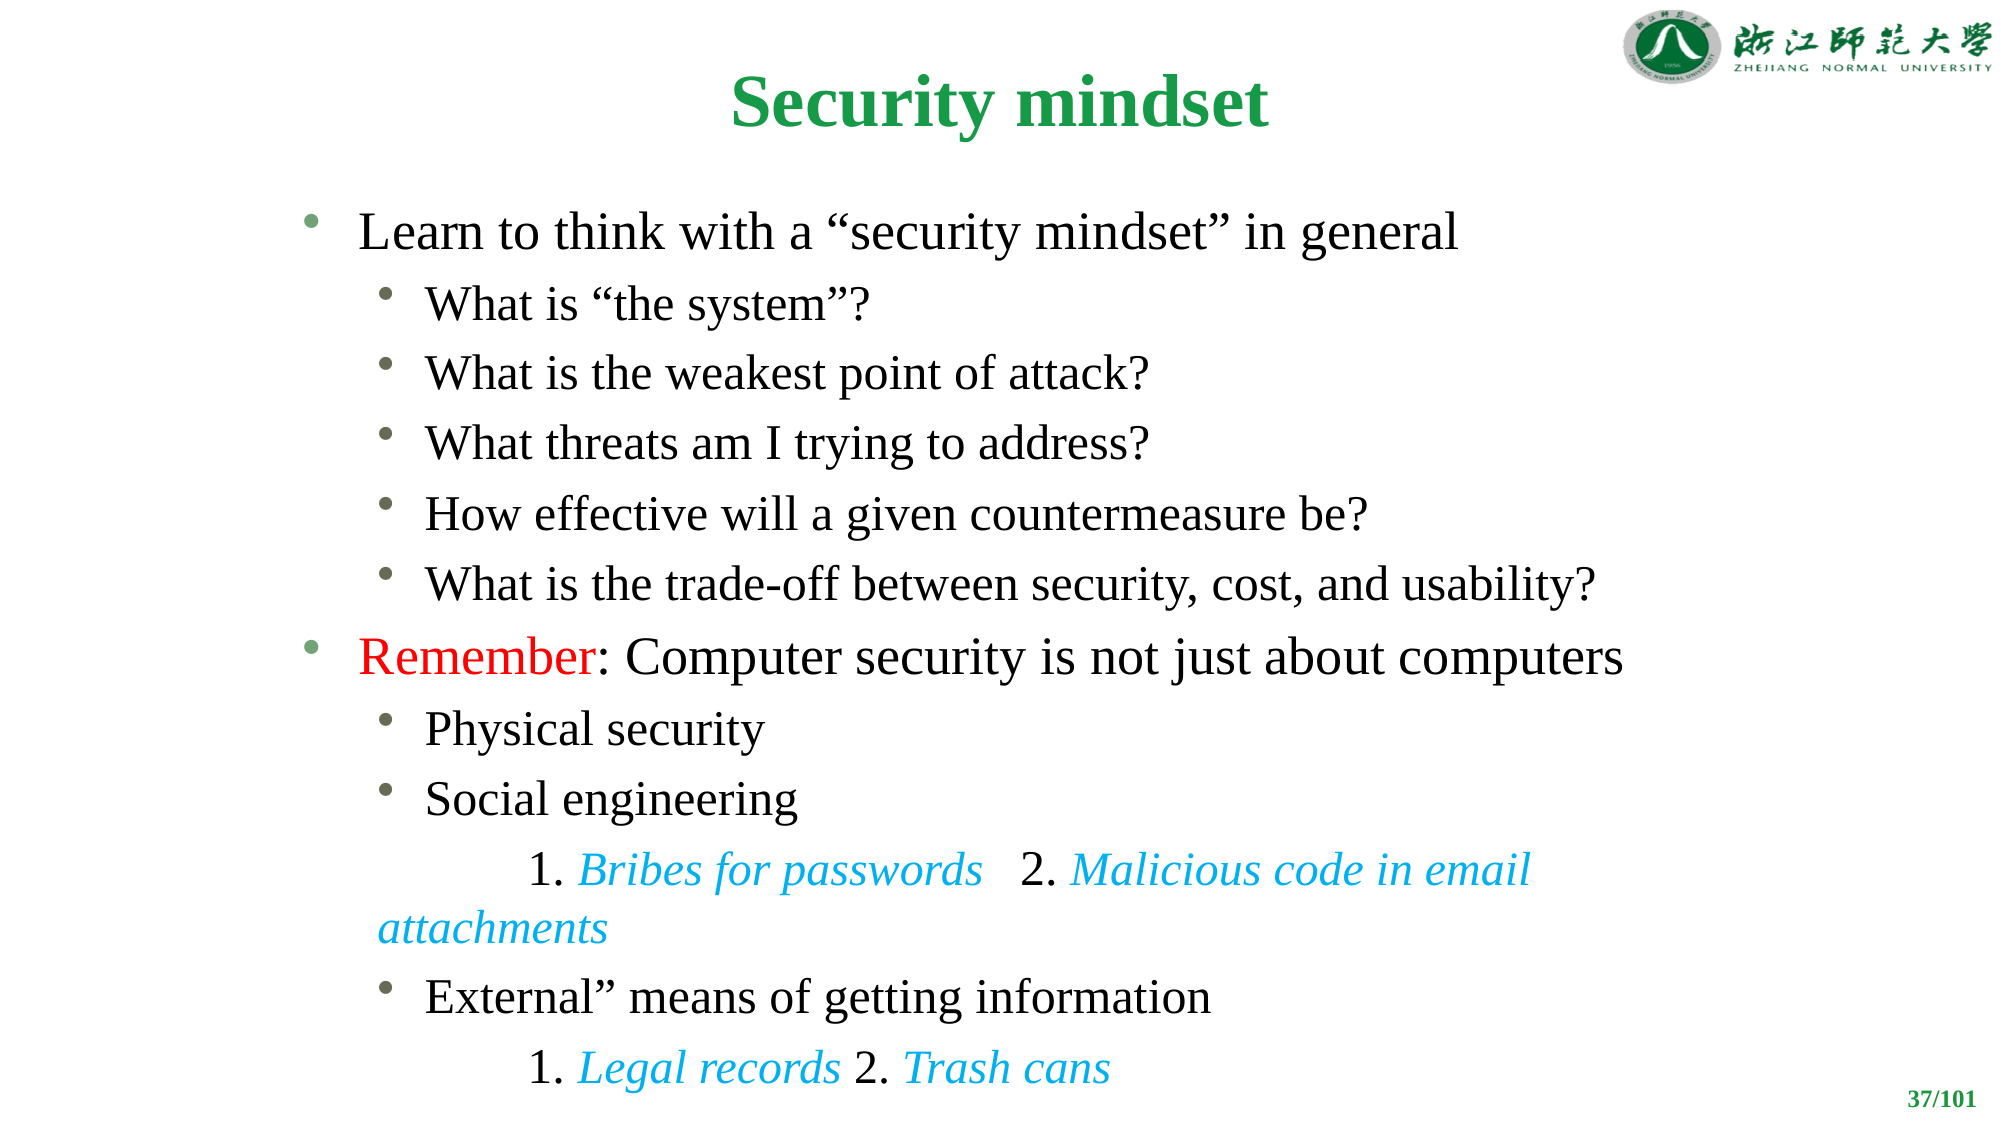

# Security mindset
Learn to think with a “security mindset” in general
What is “the system”?
What is the weakest point of attack?
What threats am I trying to address?
How effective will a given countermeasure be?
What is the trade-off between security, cost, and usability?
Remember: Computer security is not just about computers
Physical security
Social engineering
	1. Bribes for passwords   2. Malicious code in email attachments
External” means of getting information
	1. Legal records 2. Trash cans